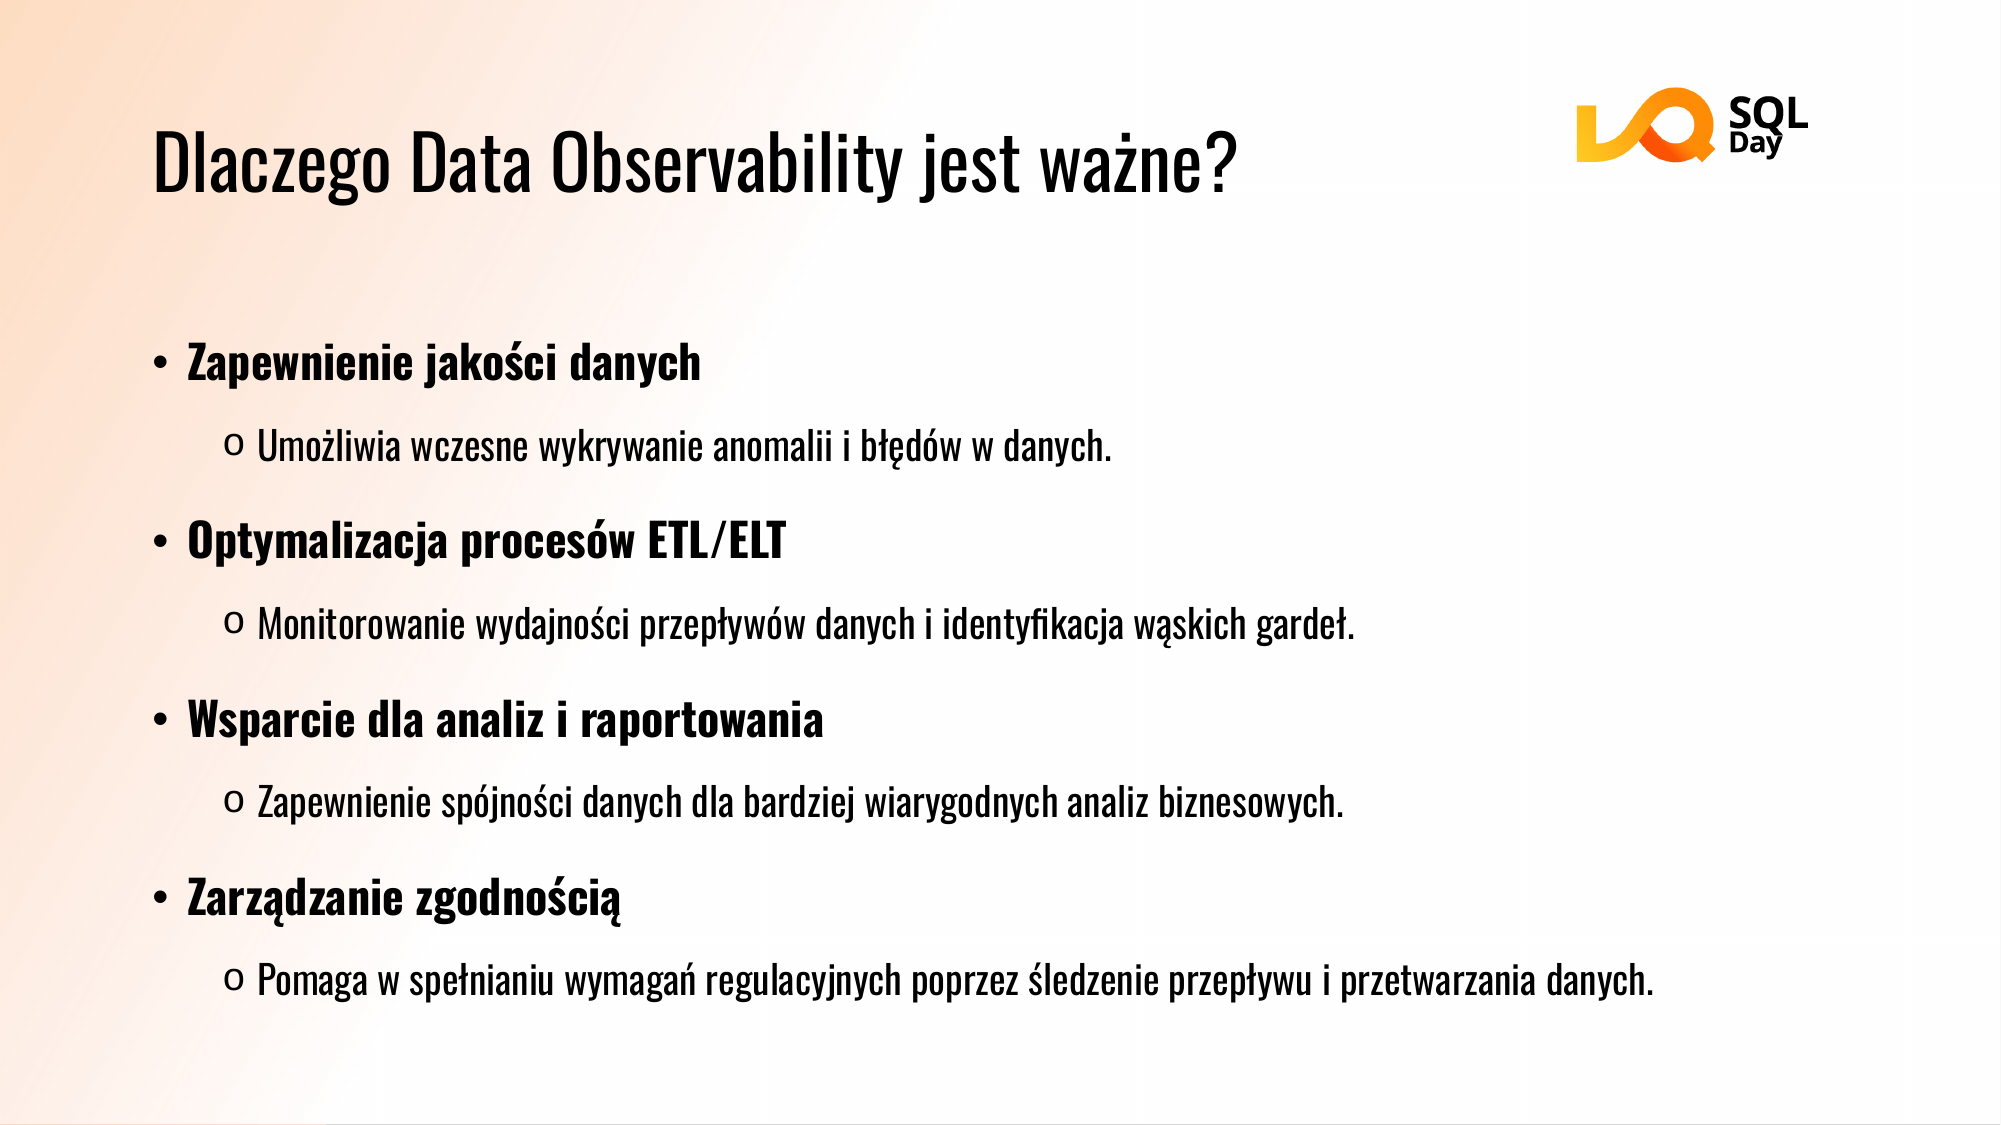

# Dlaczego Data Observability jest ważne?
Zapewnienie jakości danych
Umożliwia wczesne wykrywanie anomalii i błędów w danych.
Optymalizacja procesów ETL/ELT
Monitorowanie wydajności przepływów danych i identyfikacja wąskich gardeł.
Wsparcie dla analiz i raportowania
Zapewnienie spójności danych dla bardziej wiarygodnych analiz biznesowych.
Zarządzanie zgodnością
Pomaga w spełnianiu wymagań regulacyjnych poprzez śledzenie przepływu i przetwarzania danych.